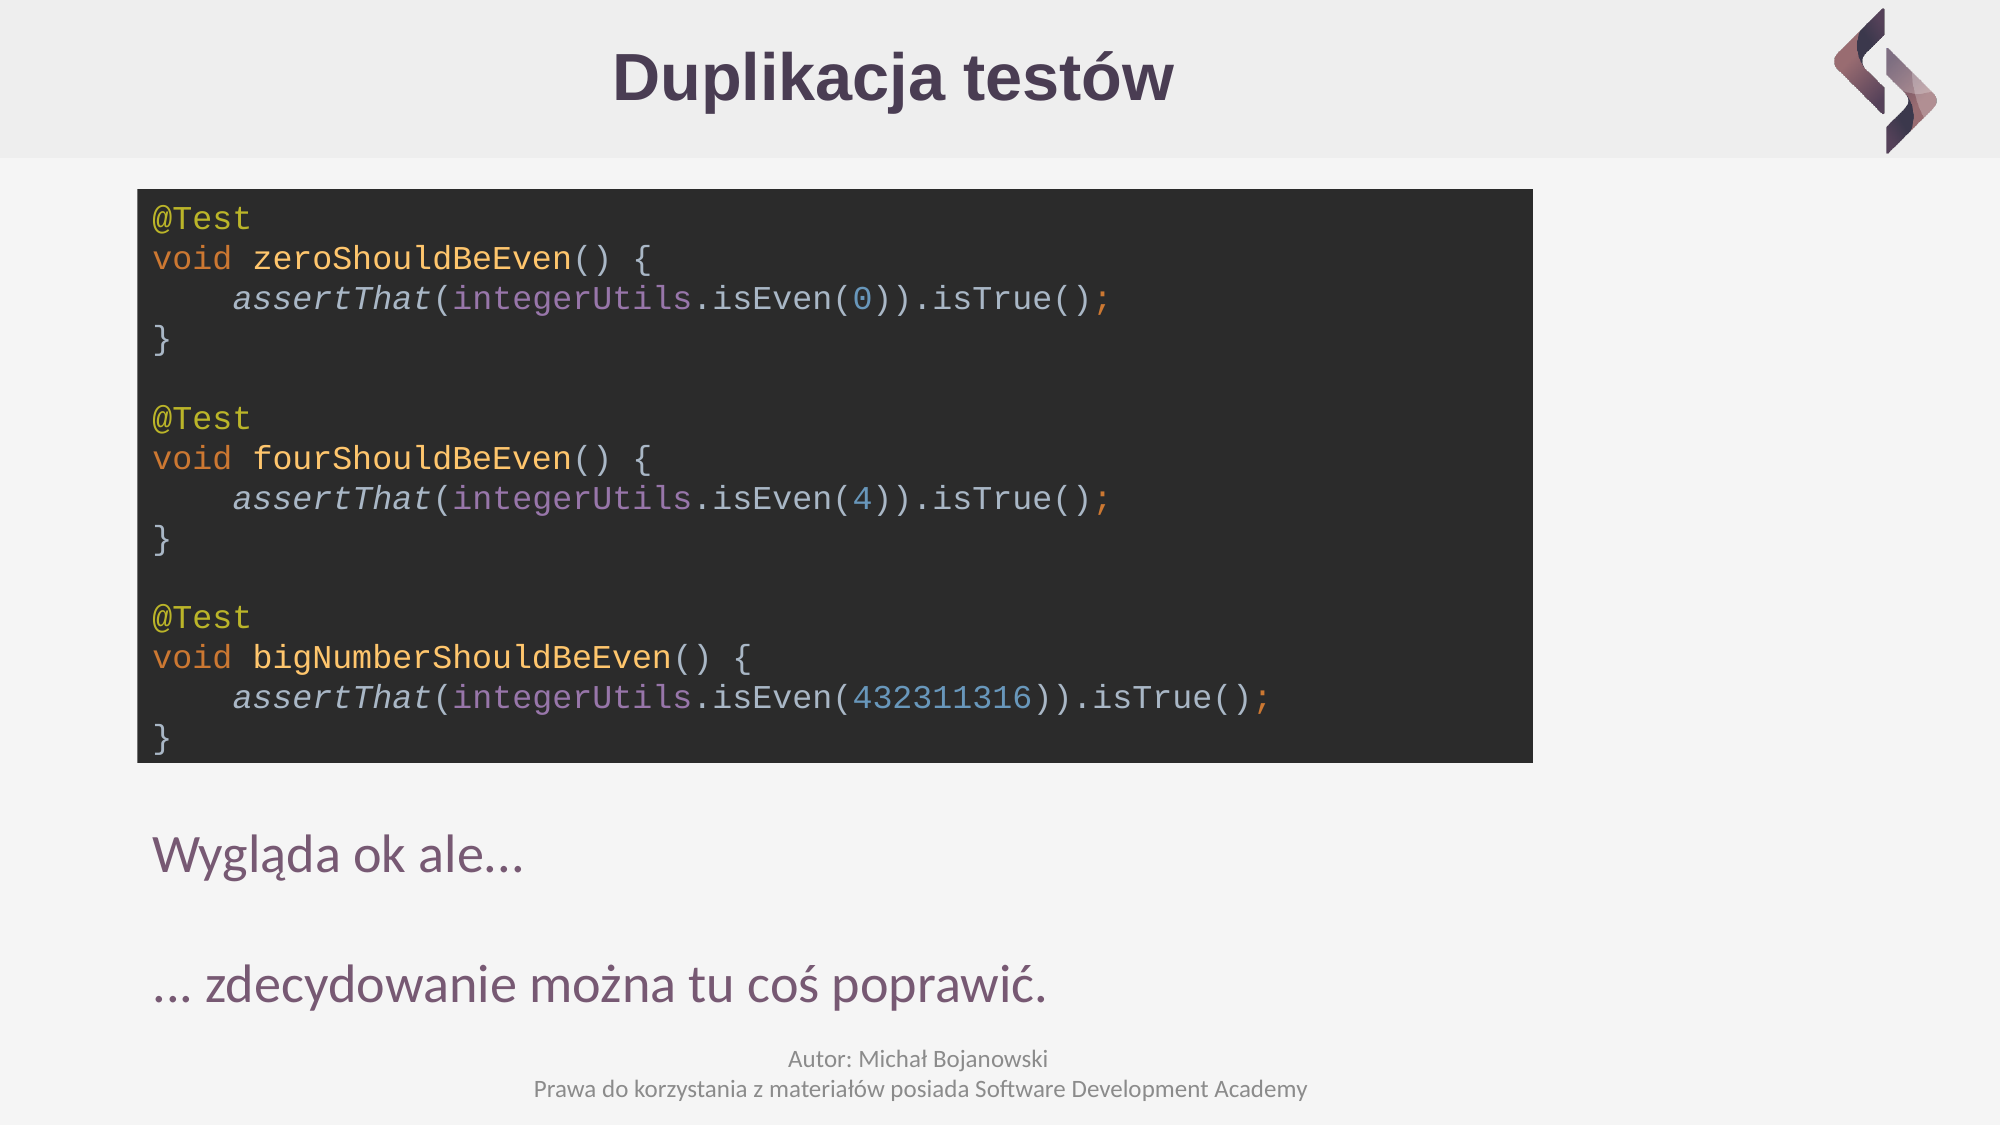

# Duplikacja testów
@Test
void zeroShouldBeEven() {
    assertThat(integerUtils.isEven(0)).isTrue();
}
@Test
void fourShouldBeEven() {
    assertThat(integerUtils.isEven(4)).isTrue();
}
@Test
void bigNumberShouldBeEven() {
    assertThat(integerUtils.isEven(432311316)).isTrue();
}

Wygląda ok ale...

... zdecydowanie można tu coś poprawić.

Autor: Michał Bojanowski
Prawa do korzystania z materiałów posiada Software Development Academy